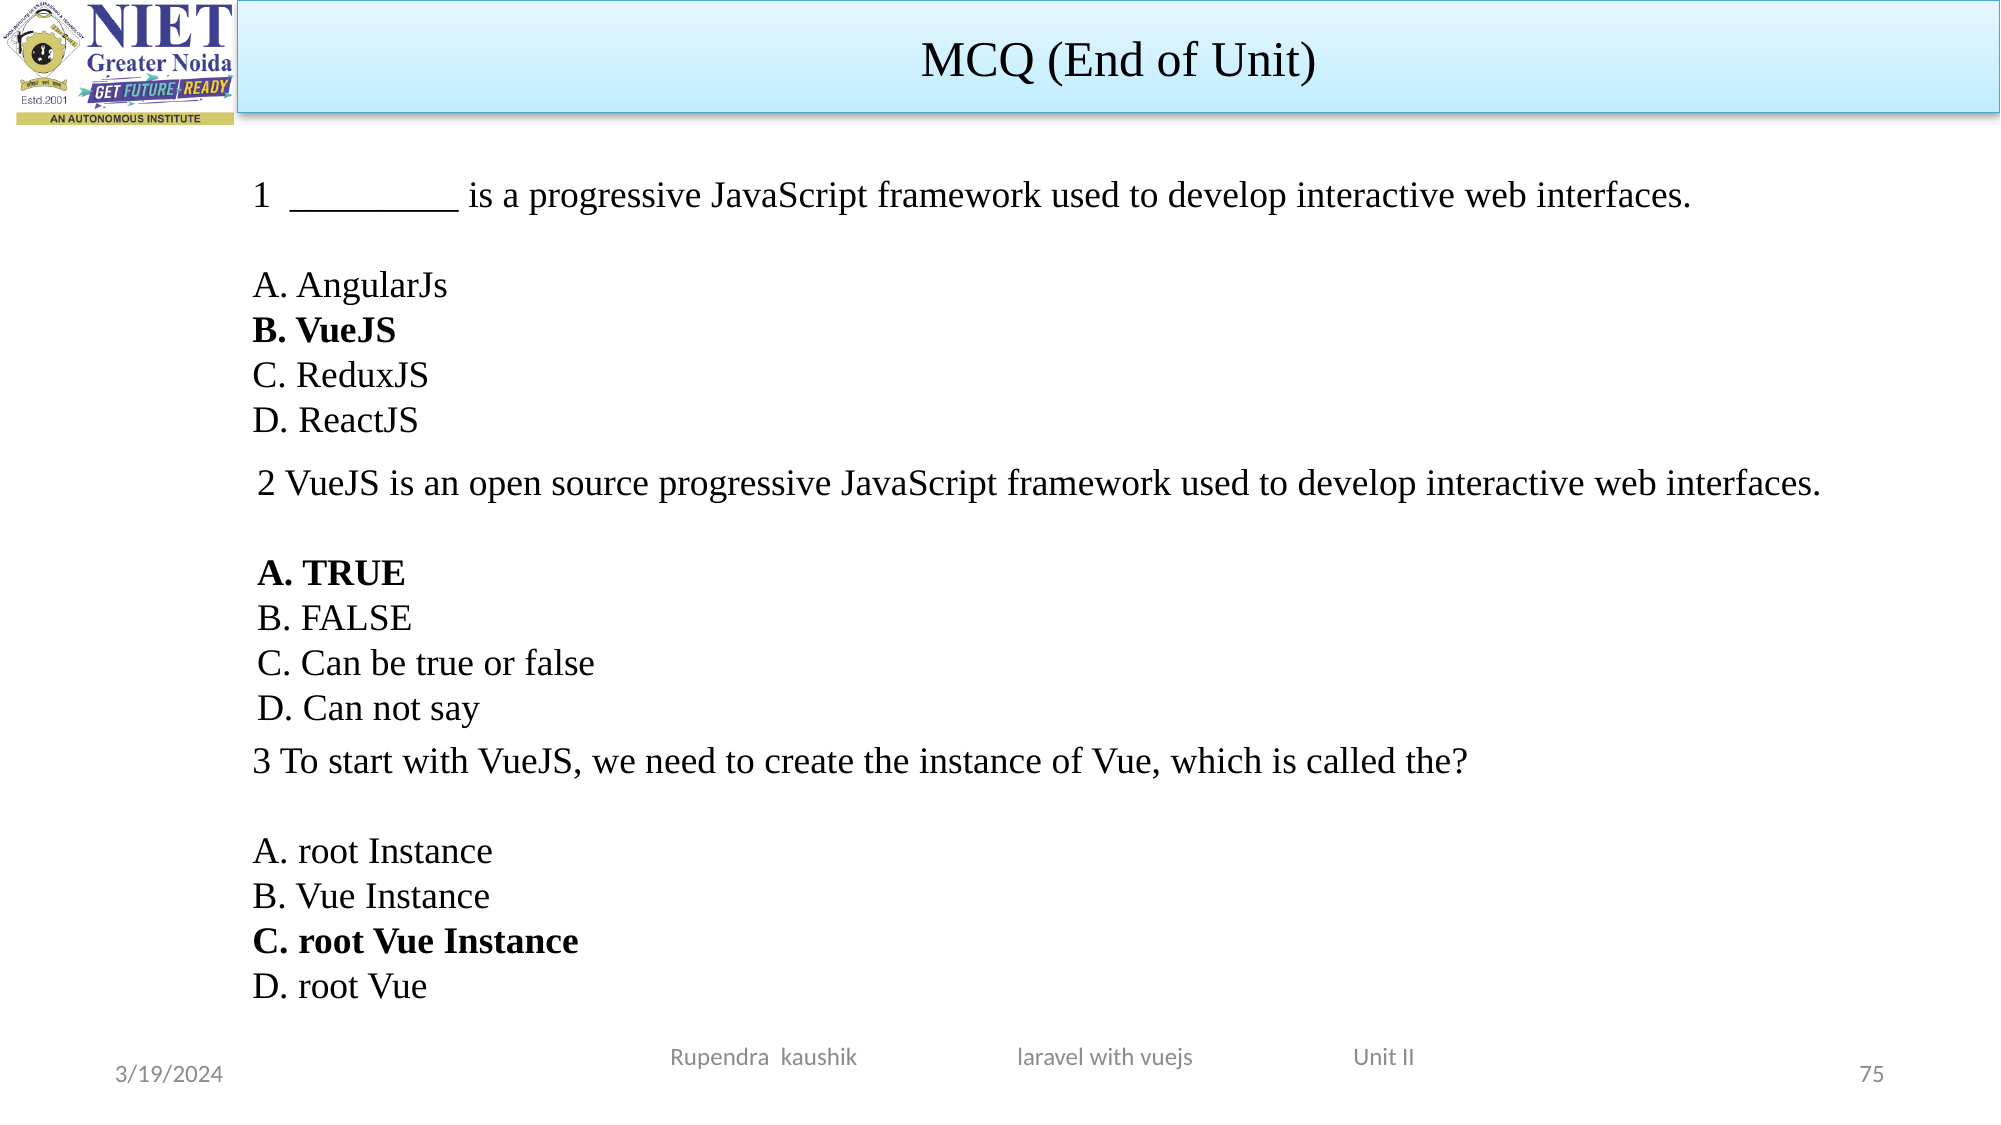

MCQ (End of Unit)
1  _________ is a progressive JavaScript framework used to develop interactive web interfaces.
A. AngularJs
B. VueJS
C. ReduxJS
D. ReactJS

2 VueJS is an open source progressive JavaScript framework used to develop interactive web interfaces.
A. TRUE
B. FALSE
C. Can be true or false
D. Can not say
3 To start with VueJS, we need to create the instance of Vue, which is called the?
A. root Instance
B. Vue Instance
C. root Vue Instance
D. root Vue
Rupendra  kaushik                            laravel with vuejs                            Unit II
3/19/2024
75